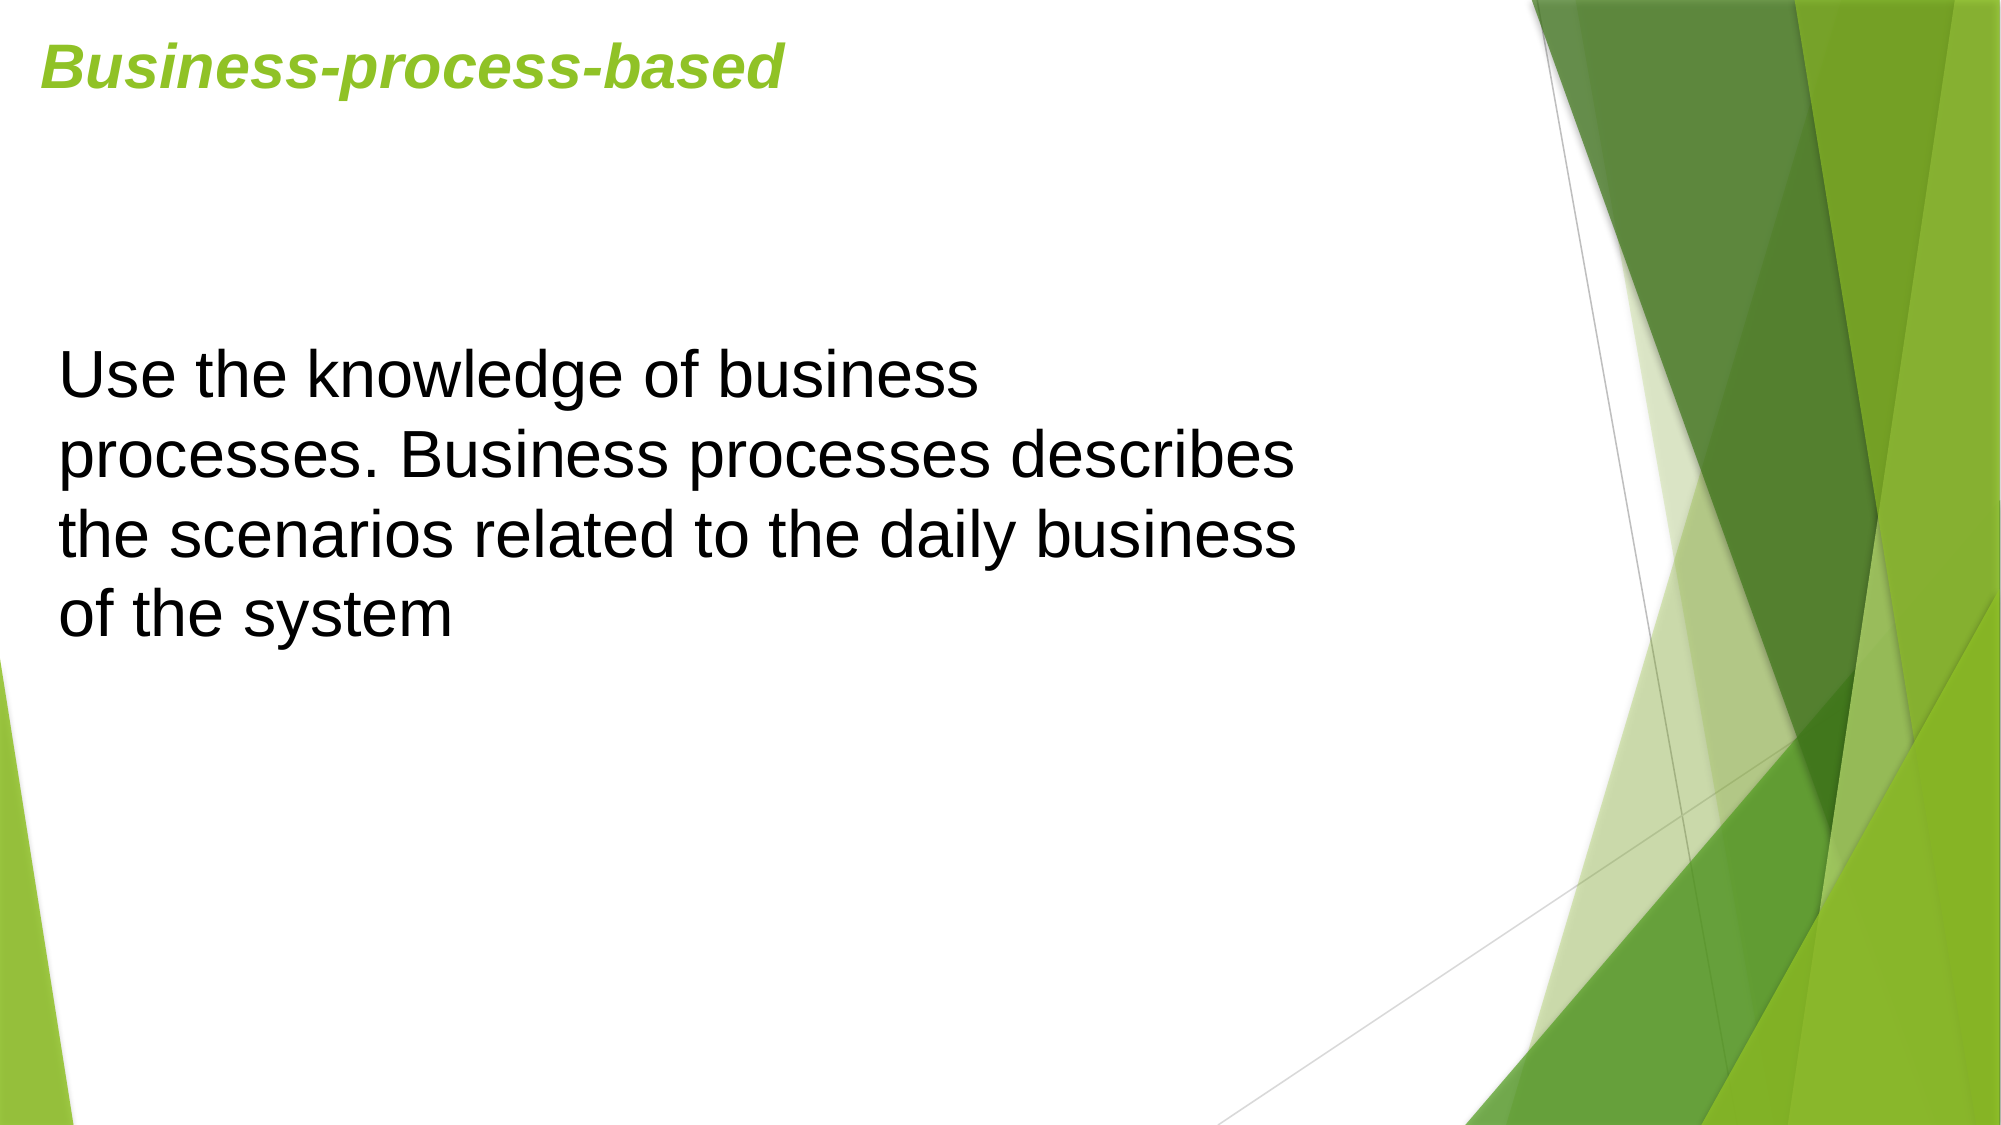

# Business-process-based
Use the knowledge of business processes. Business processes describes the scenarios related to the daily business of the system